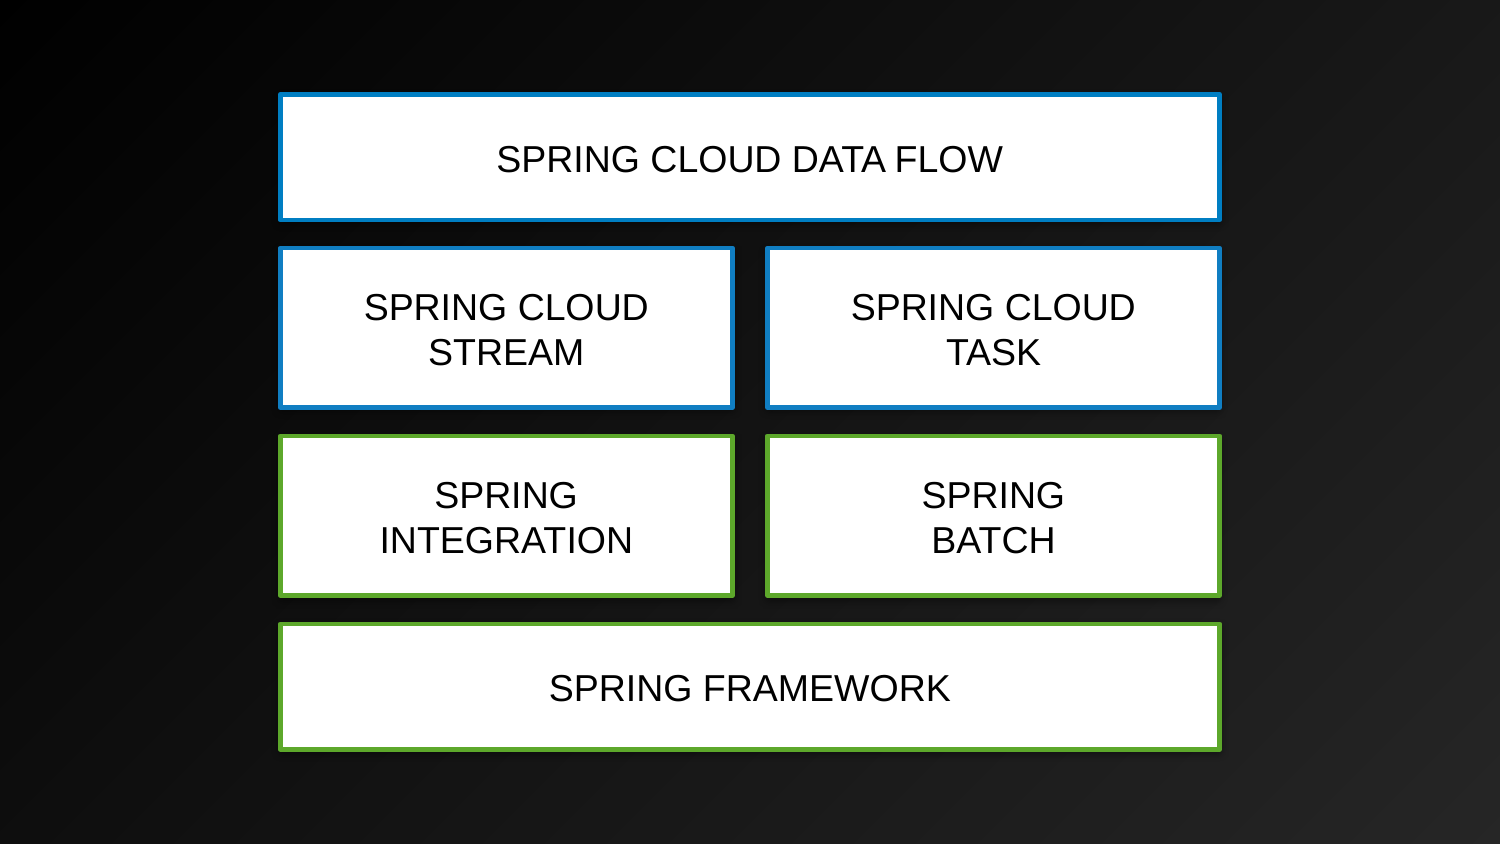

SPRING CLOUD DATA FLOW
SPRING CLOUD
STREAM
SPRING CLOUD
TASK
SPRING
INTEGRATION
SPRING
BATCH
SPRING FRAMEWORK